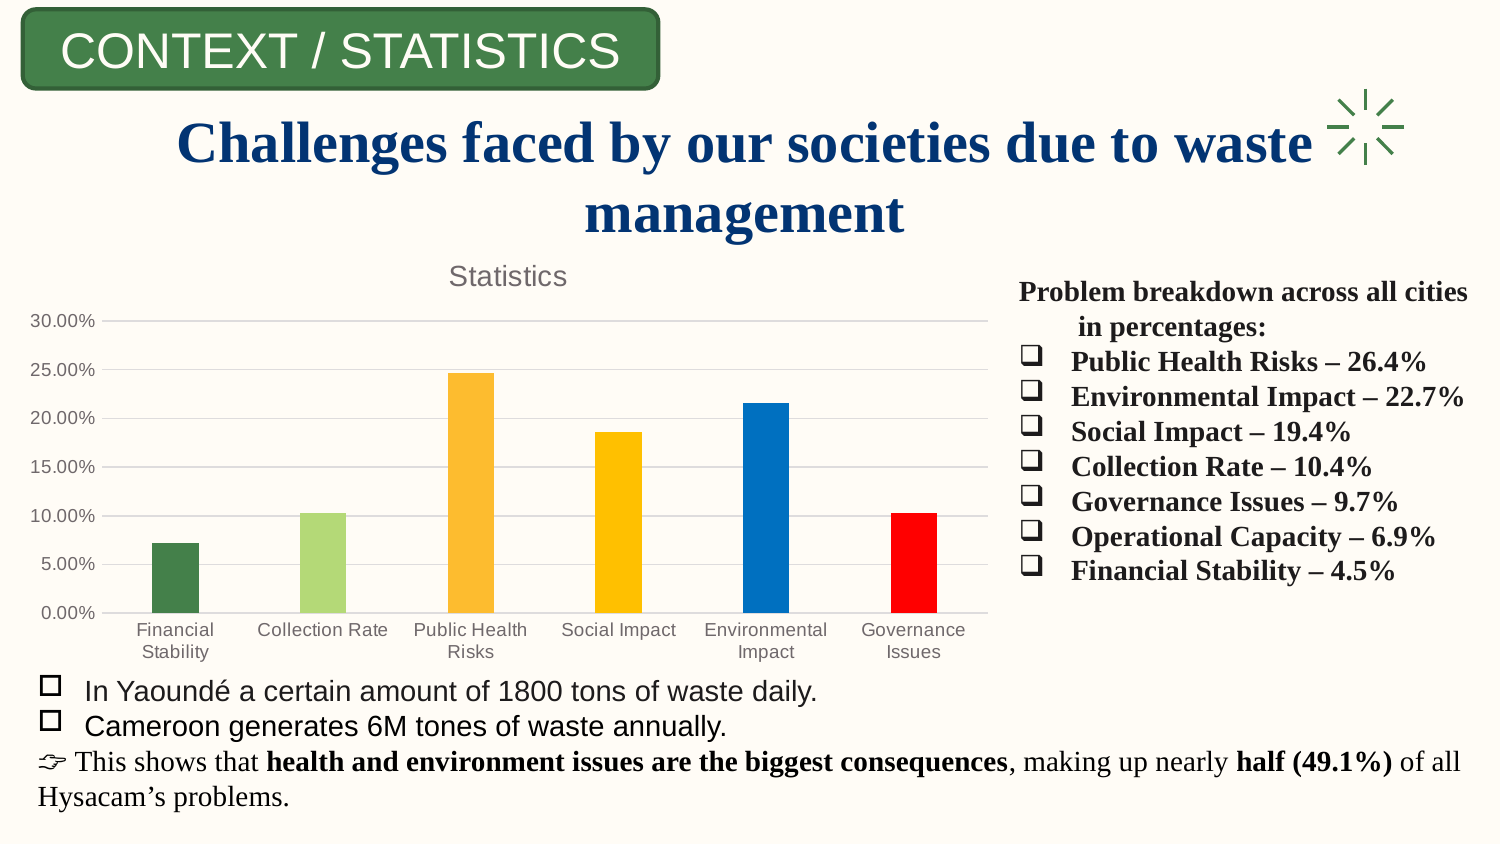

CONTEXT / STATISTICS

# Challenges faced by our societies due to waste management

### Chart: Statistics

| Category | Statistics |
|---|---|
| Financial Stability | 0.072 |
| Collection Rate | 0.103 |
| Public Health Risks | 0.247 |
| Social Impact | 0.186 |
| Environmental Impact | 0.216 |
| Governance Issues | 0.103 |
Problem breakdown across all cities  in percentages:
Public Health Risks – 26.4%
Environmental Impact – 22.7%
Social Impact – 19.4%
Collection Rate – 10.4%
Governance Issues – 9.7%
Operational Capacity – 6.9%
Financial Stability – 4.5%

In Yaoundé a certain amount of 1800 tons of waste daily.
Cameroon generates 6M tones of waste annually.
👉 This shows that health and environment issues are the biggest consequences, making up nearly half (49.1%) of all Hysacam’s problems.